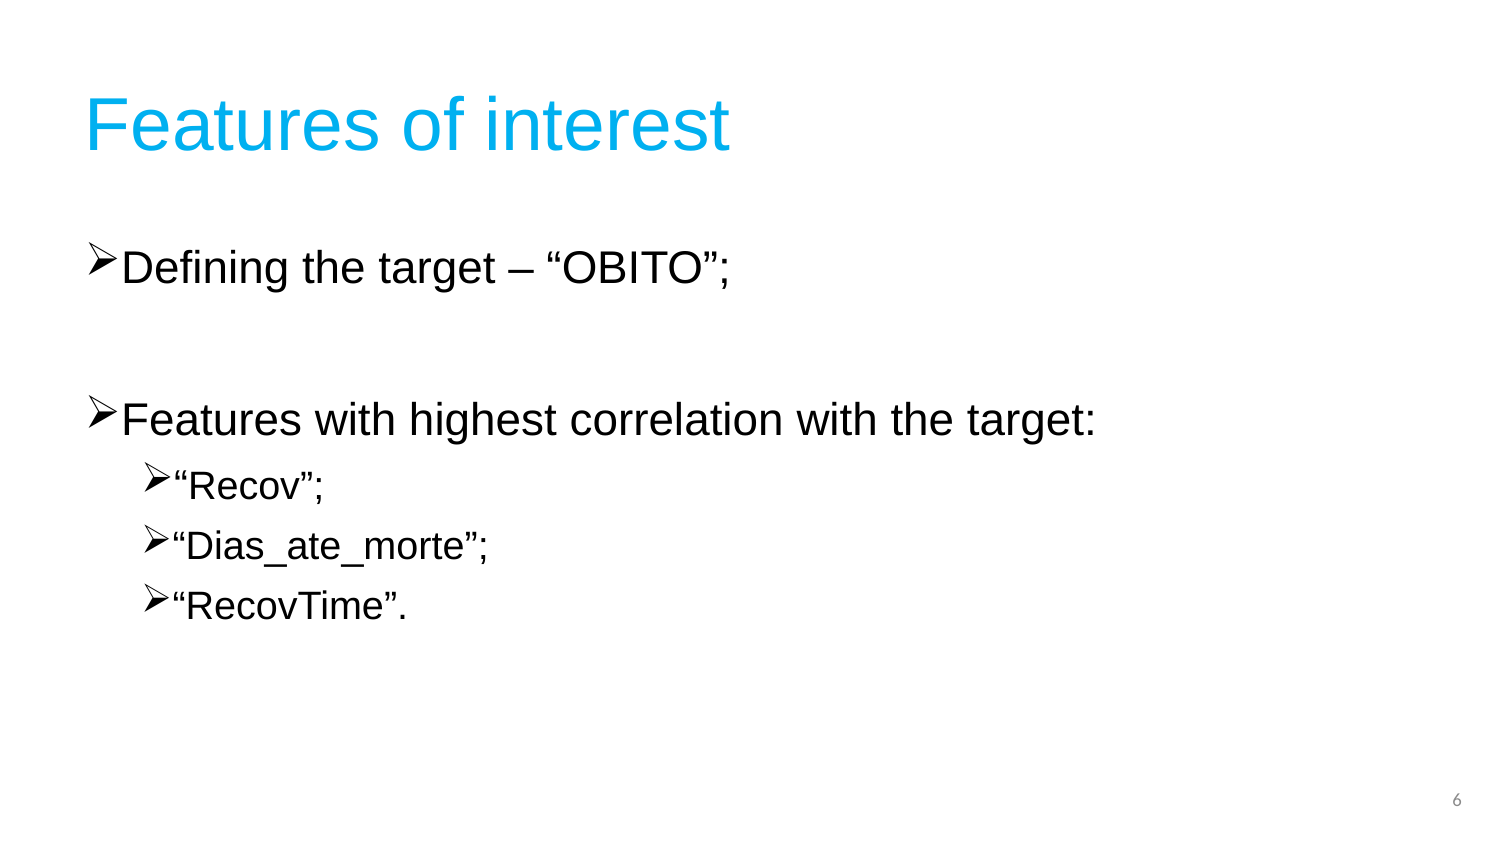

# Features of interest
Defining the target – “OBITO”;

Features with highest correlation with the target:
“Recov”;
“Dias_ate_morte”;
“RecovTime”.
6